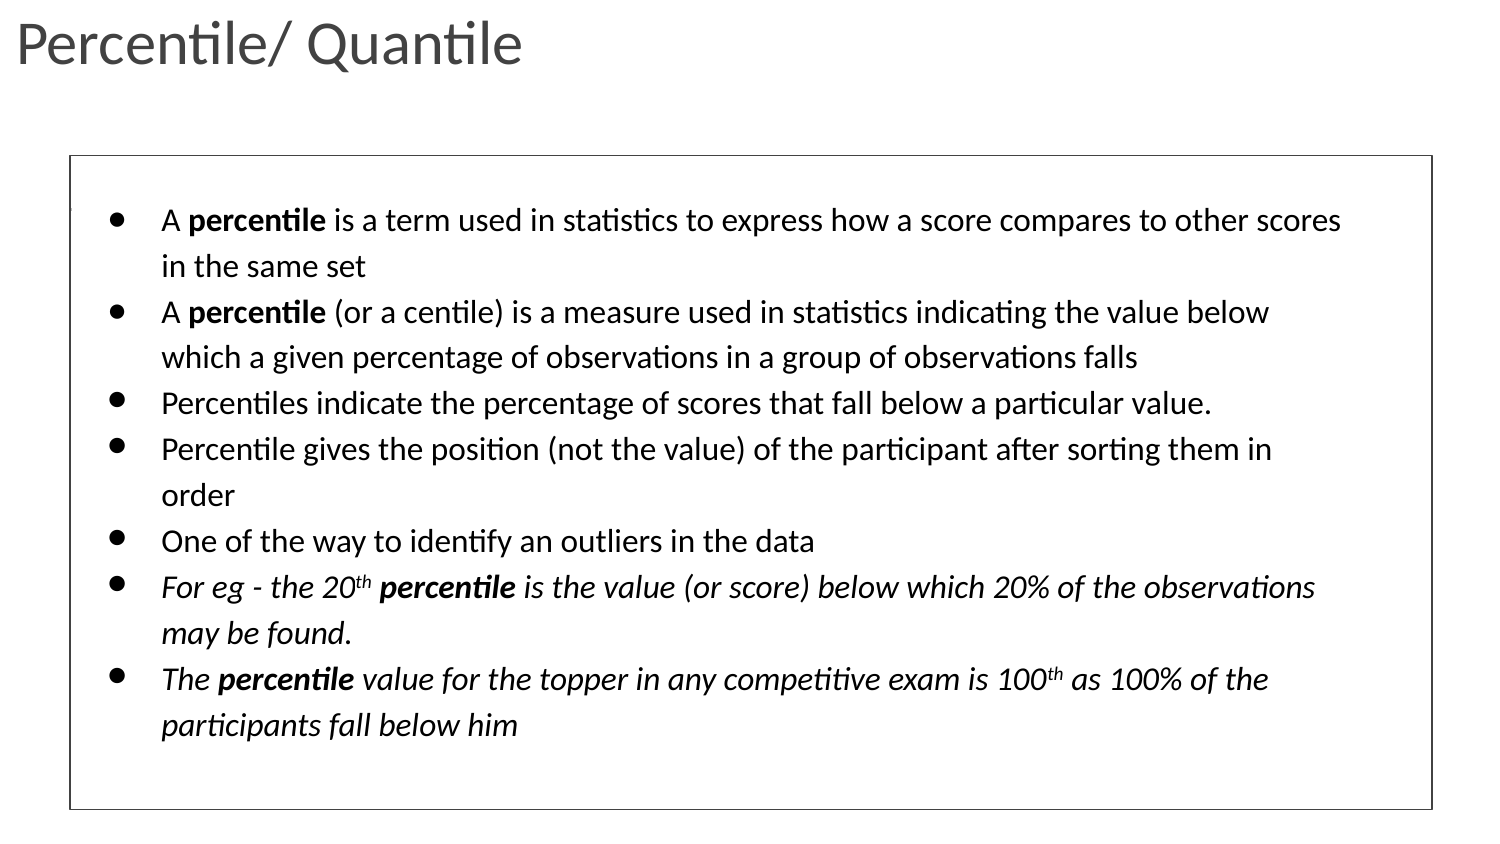

# Percentile/ Quantile

A percentile is a term used in statistics to express how a score compares to other scores in the same set
A percentile (or a centile) is a measure used in statistics indicating the value below which a given percentage of observations in a group of observations falls
Percentiles indicate the percentage of scores that fall below a particular value.
Percentile gives the position (not the value) of the participant after sorting them in order
One of the way to identify an outliers in the data
For eg - the 20th percentile is the value (or score) below which 20% of the observations may be found.
The percentile value for the topper in any competitive exam is 100th as 100% of the participants fall below him